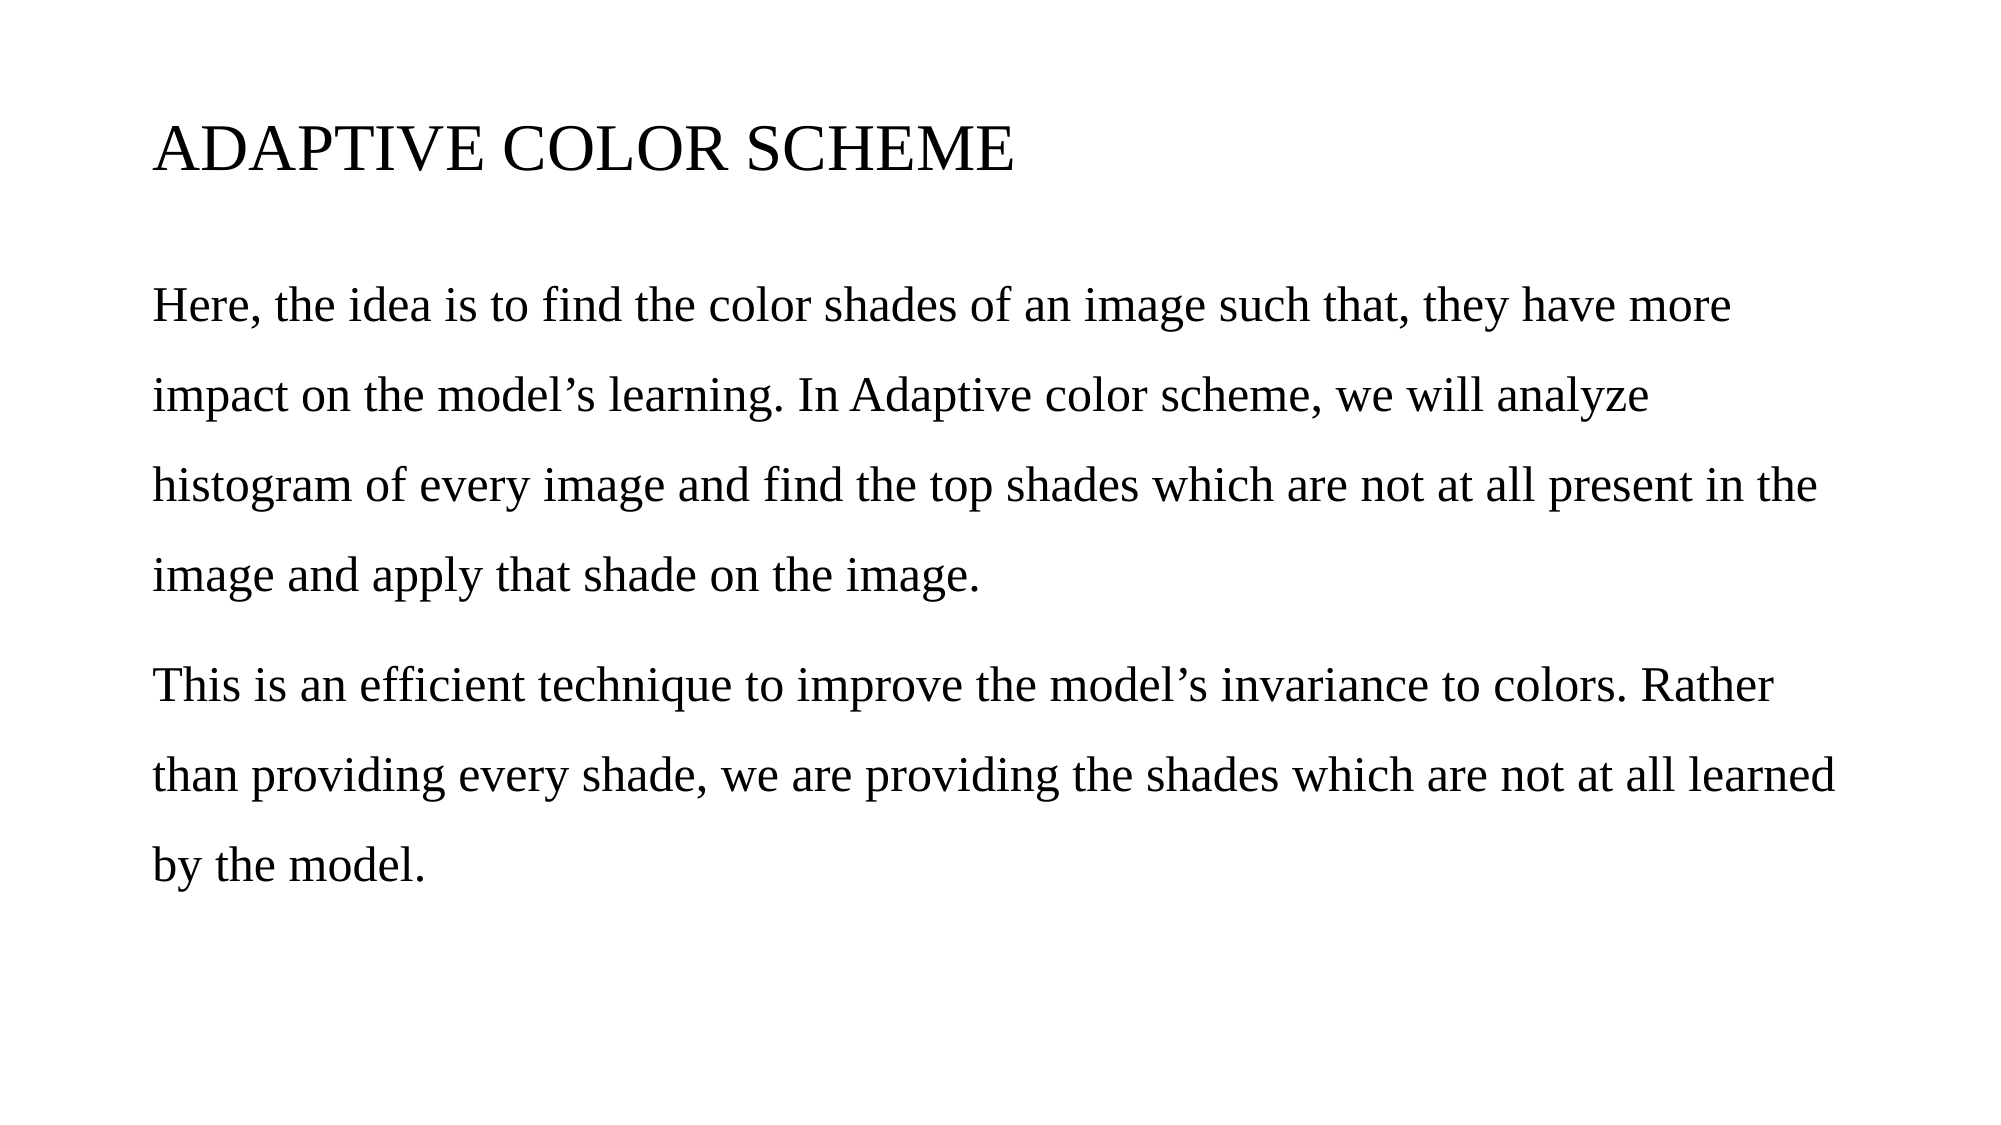

# ADAPTIVE COLOR SCHEME
Here, the idea is to find the color shades of an image such that, they have more impact on the model’s learning. In Adaptive color scheme, we will analyze histogram of every image and find the top shades which are not at all present in the image and apply that shade on the image.
This is an efficient technique to improve the model’s invariance to colors. Rather than providing every shade, we are providing the shades which are not at all learned by the model.